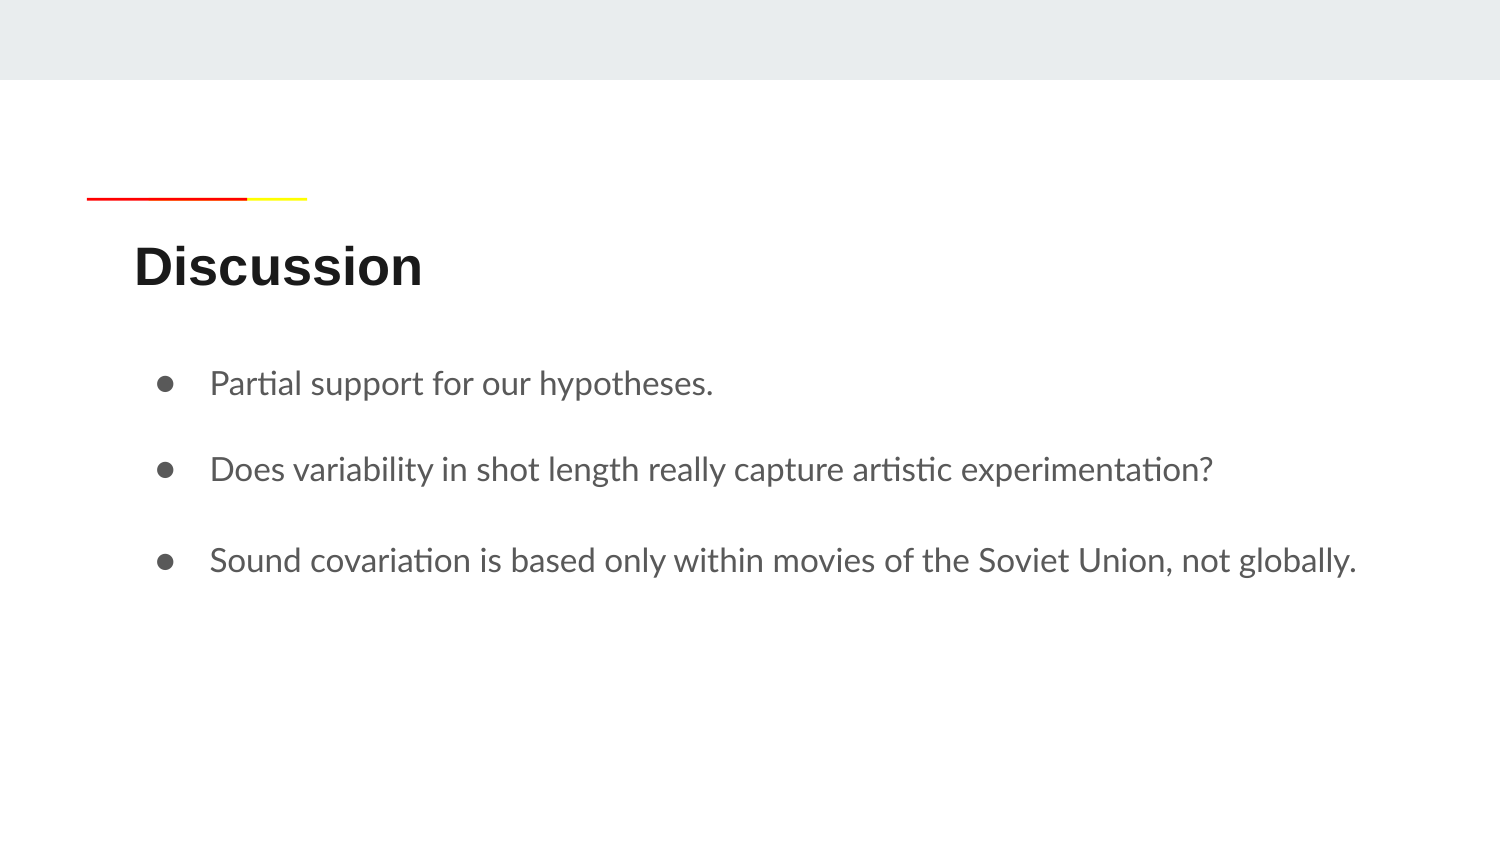

# Discussion
Partial support for our hypotheses.
Does variability in shot length really capture artistic experimentation?
Sound covariation is based only within movies of the Soviet Union, not globally.